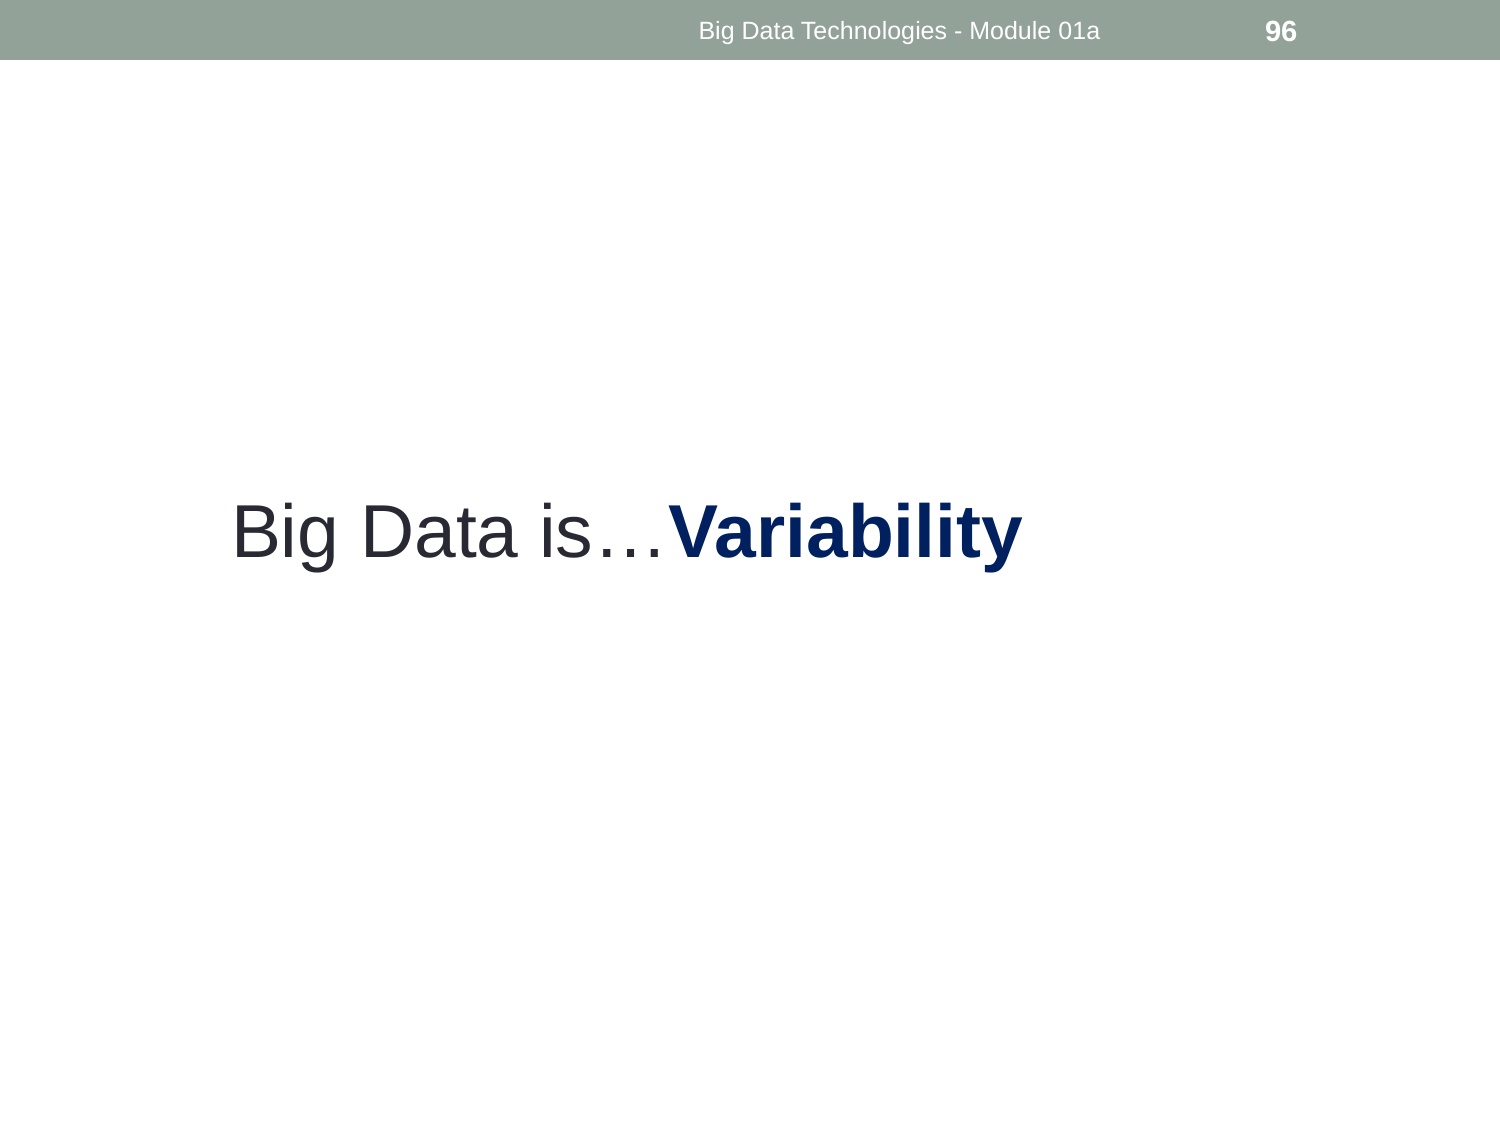

Big Data Technologies - Module 01a
96
Big Data is…Variability